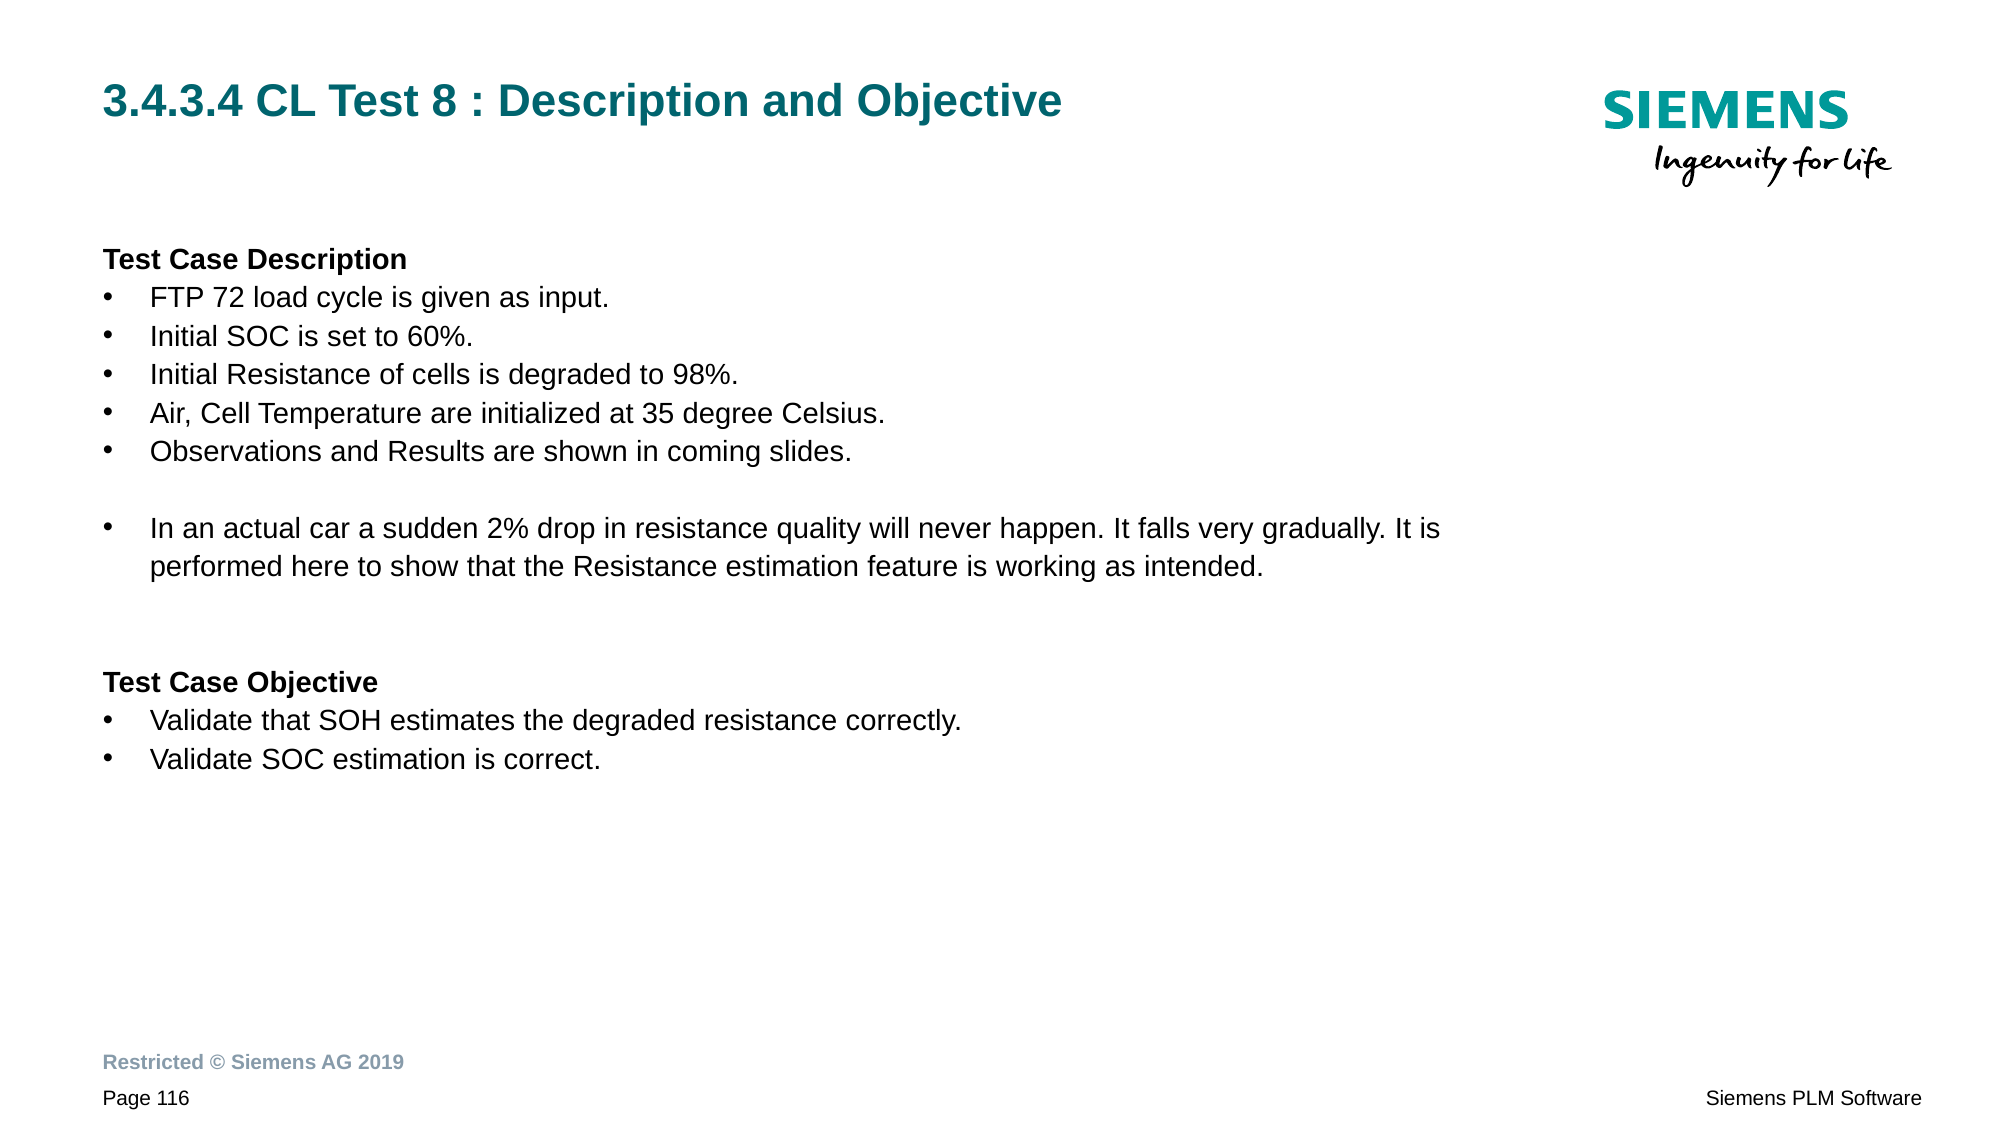

# 3.4.3.4 CL Test 8 : Description and Objective
Test Case Description
FTP 72 load cycle is given as input.
Initial SOC is set to 60%.
Initial Resistance of cells is degraded to 98%.
Air, Cell Temperature are initialized at 35 degree Celsius.
Observations and Results are shown in coming slides.

In an actual car a sudden 2% drop in resistance quality will never happen. It falls very gradually. It is performed here to show that the Resistance estimation feature is working as intended.

Test Case Objective
Validate that SOH estimates the degraded resistance correctly.
Validate SOC estimation is correct.